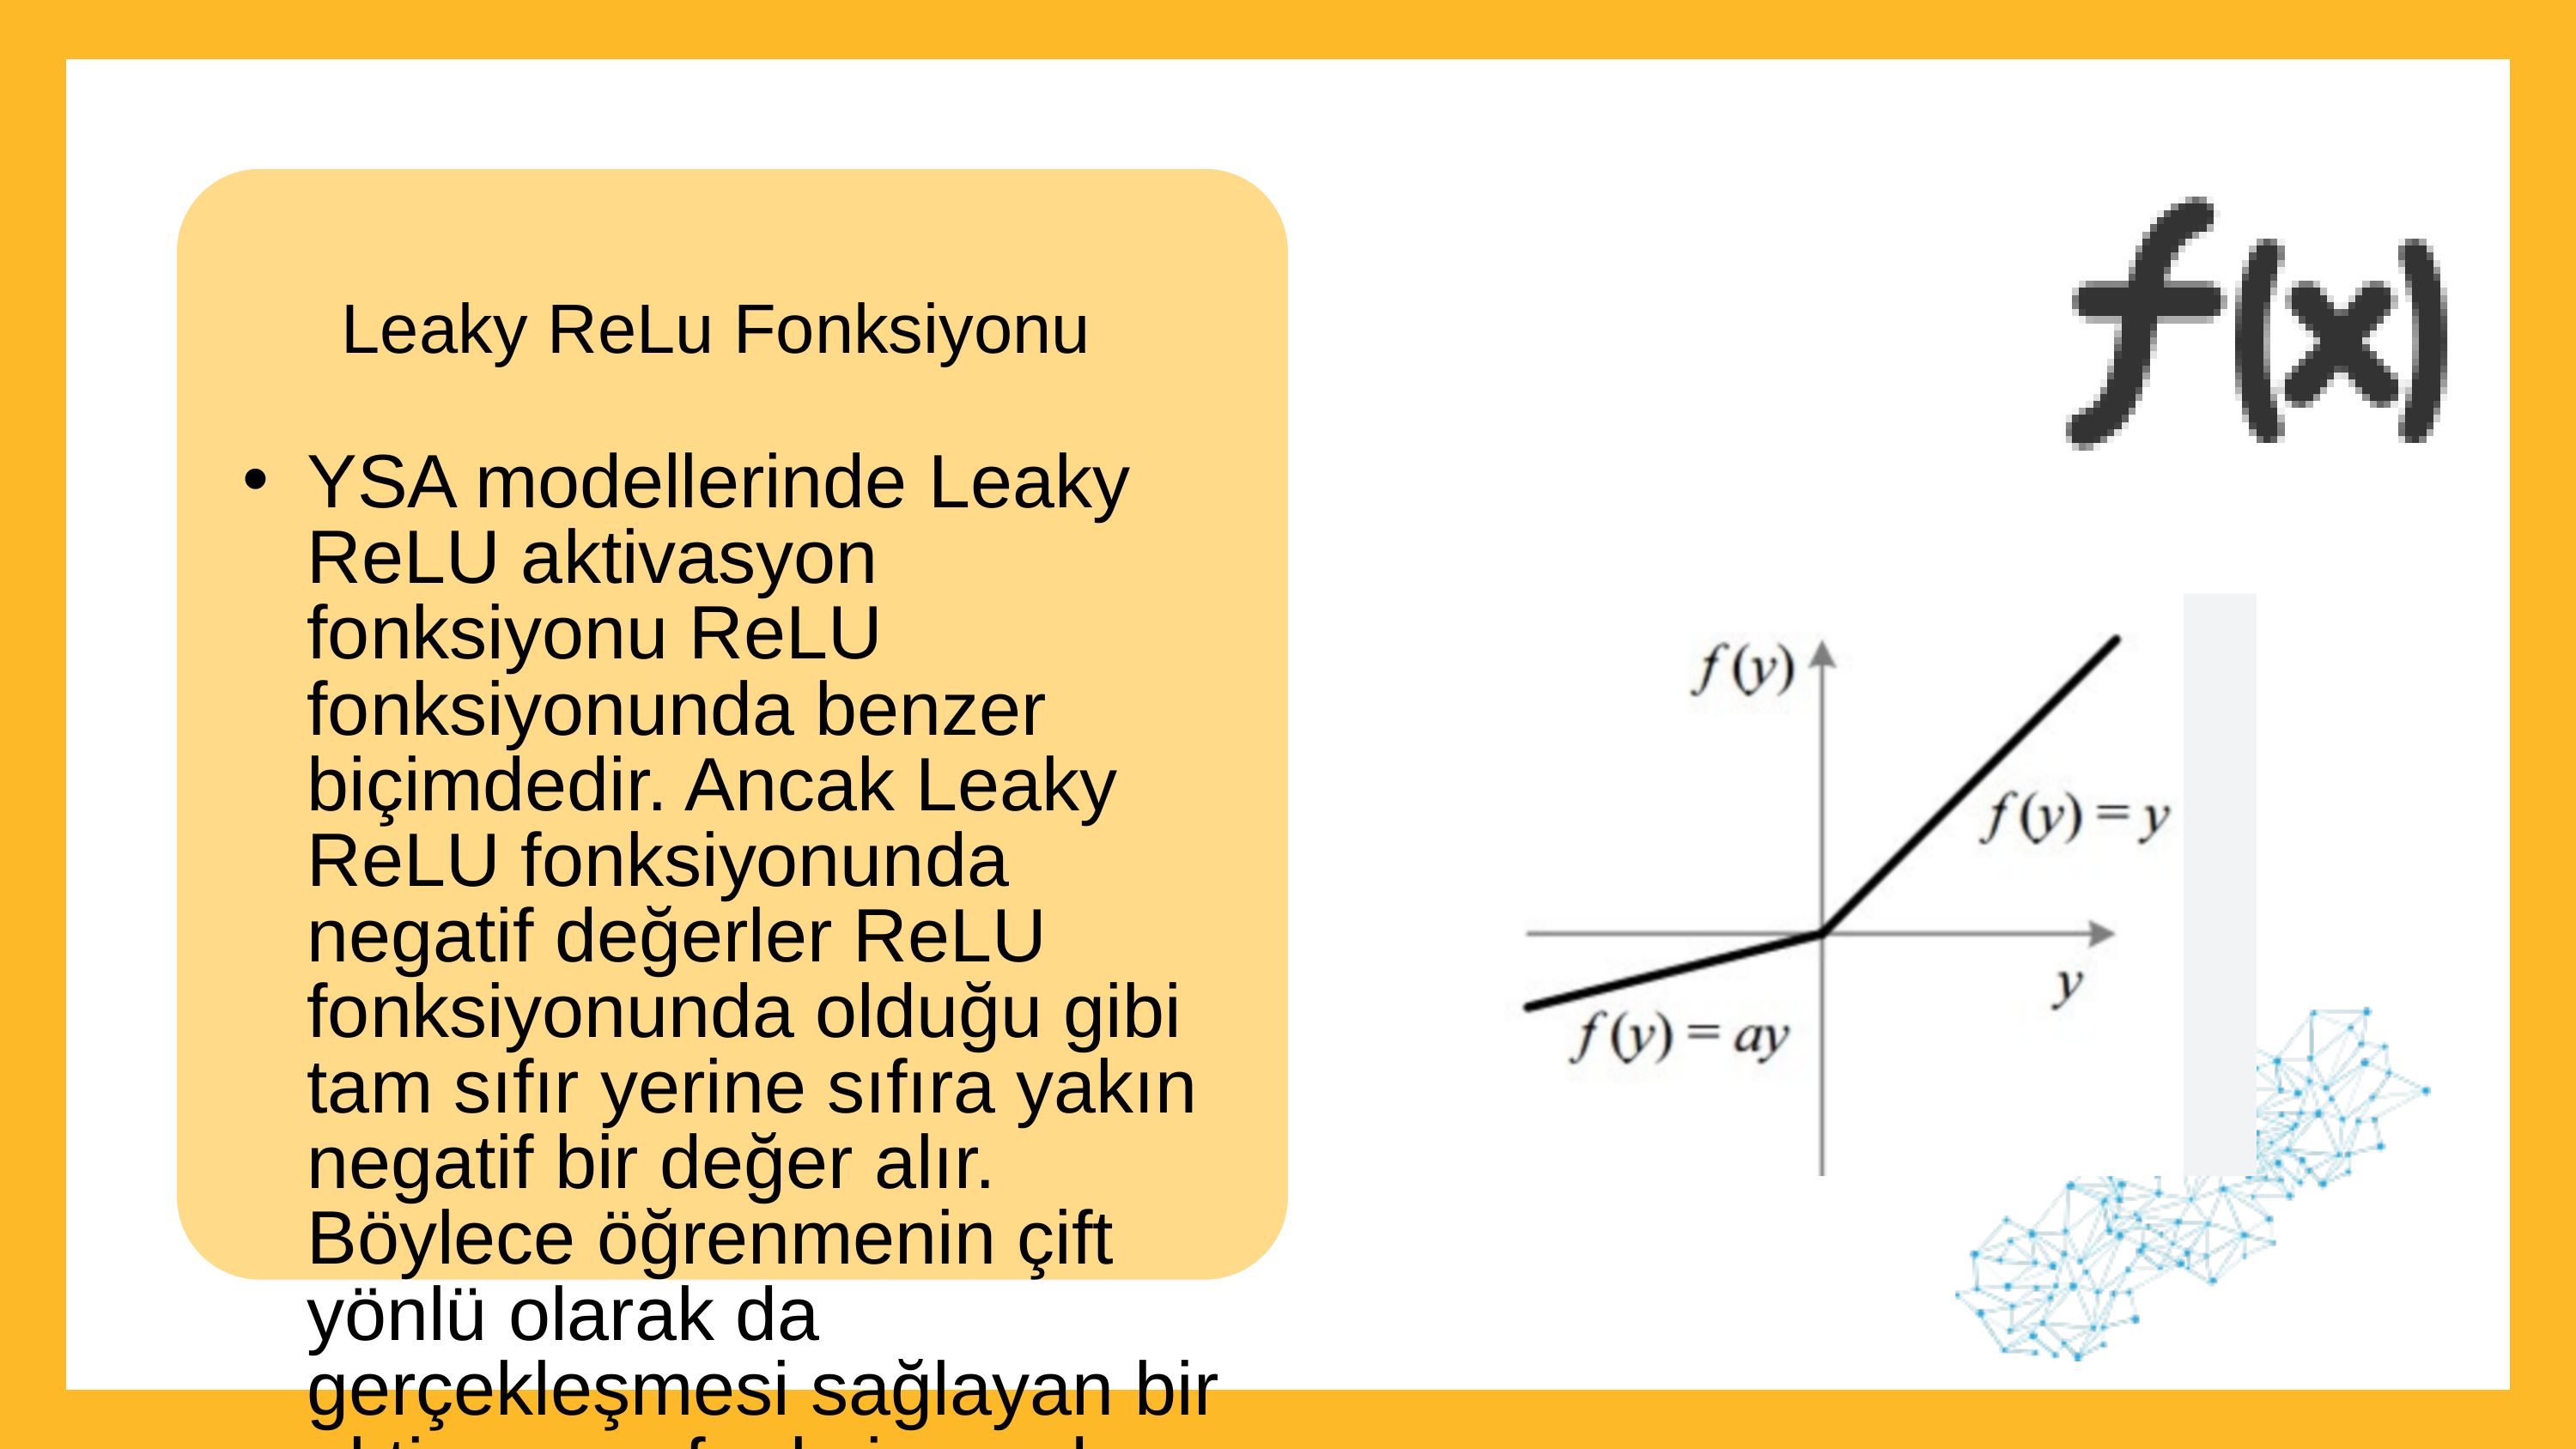

Leaky ReLu Fonksiyonu
YSA modellerinde Leaky ReLU aktivasyon fonksiyonu ReLU fonksiyonunda benzer biçimdedir. Ancak Leaky ReLU fonksiyonunda negatif değerler ReLU fonksiyonunda olduğu gibi tam sıfır yerine sıfıra yakın negatif bir değer alır. Böylece öğrenmenin çift yönlü olarak da gerçekleşmesi sağlayan bir aktivasyon fonksiyonudur.